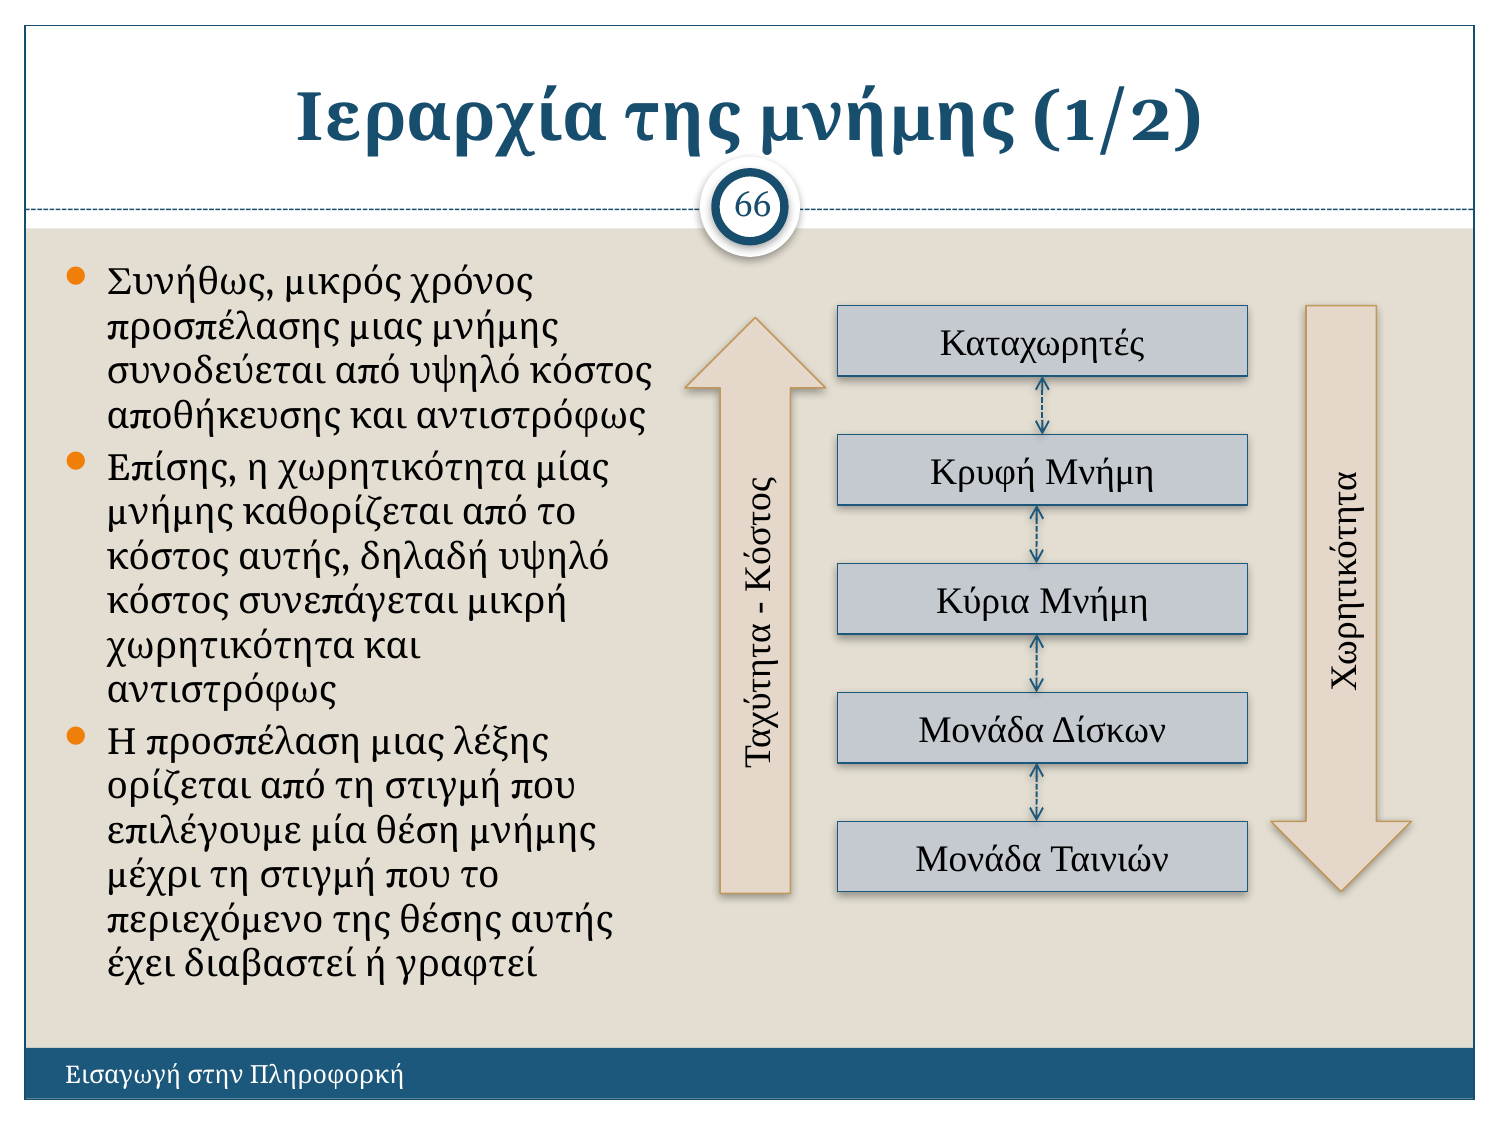

# Ιεραρχία της μνήμης (1/2)
66
Συνήθως, μικρός χρόνος προσπέλασης μιας μνήμης συνοδεύεται από υψηλό κόστος αποθήκευσης και αντιστρόφως
Επίσης, η χωρητικότητα μίας μνήμης καθορίζεται από το κόστος αυτής, δηλαδή υψηλό κόστος συνεπάγεται μικρή χωρητικότητα και αντιστρόφως
Η προσπέλαση μιας λέξης ορίζεται από τη στιγμή που επιλέγουμε μία θέση μνήμης μέχρι τη στιγμή που το περιεχόμενο της θέσης αυτής έχει διαβαστεί ή γραφτεί

Καταχωρητές
Χωρητικότητα
Ταχύτητα - Κόστος
Κρυφή Μνήμη
Κύρια Μνήμη
Μονάδα Δίσκων
Μονάδα Ταινιών
Εισαγωγή στην Πληροφορκή